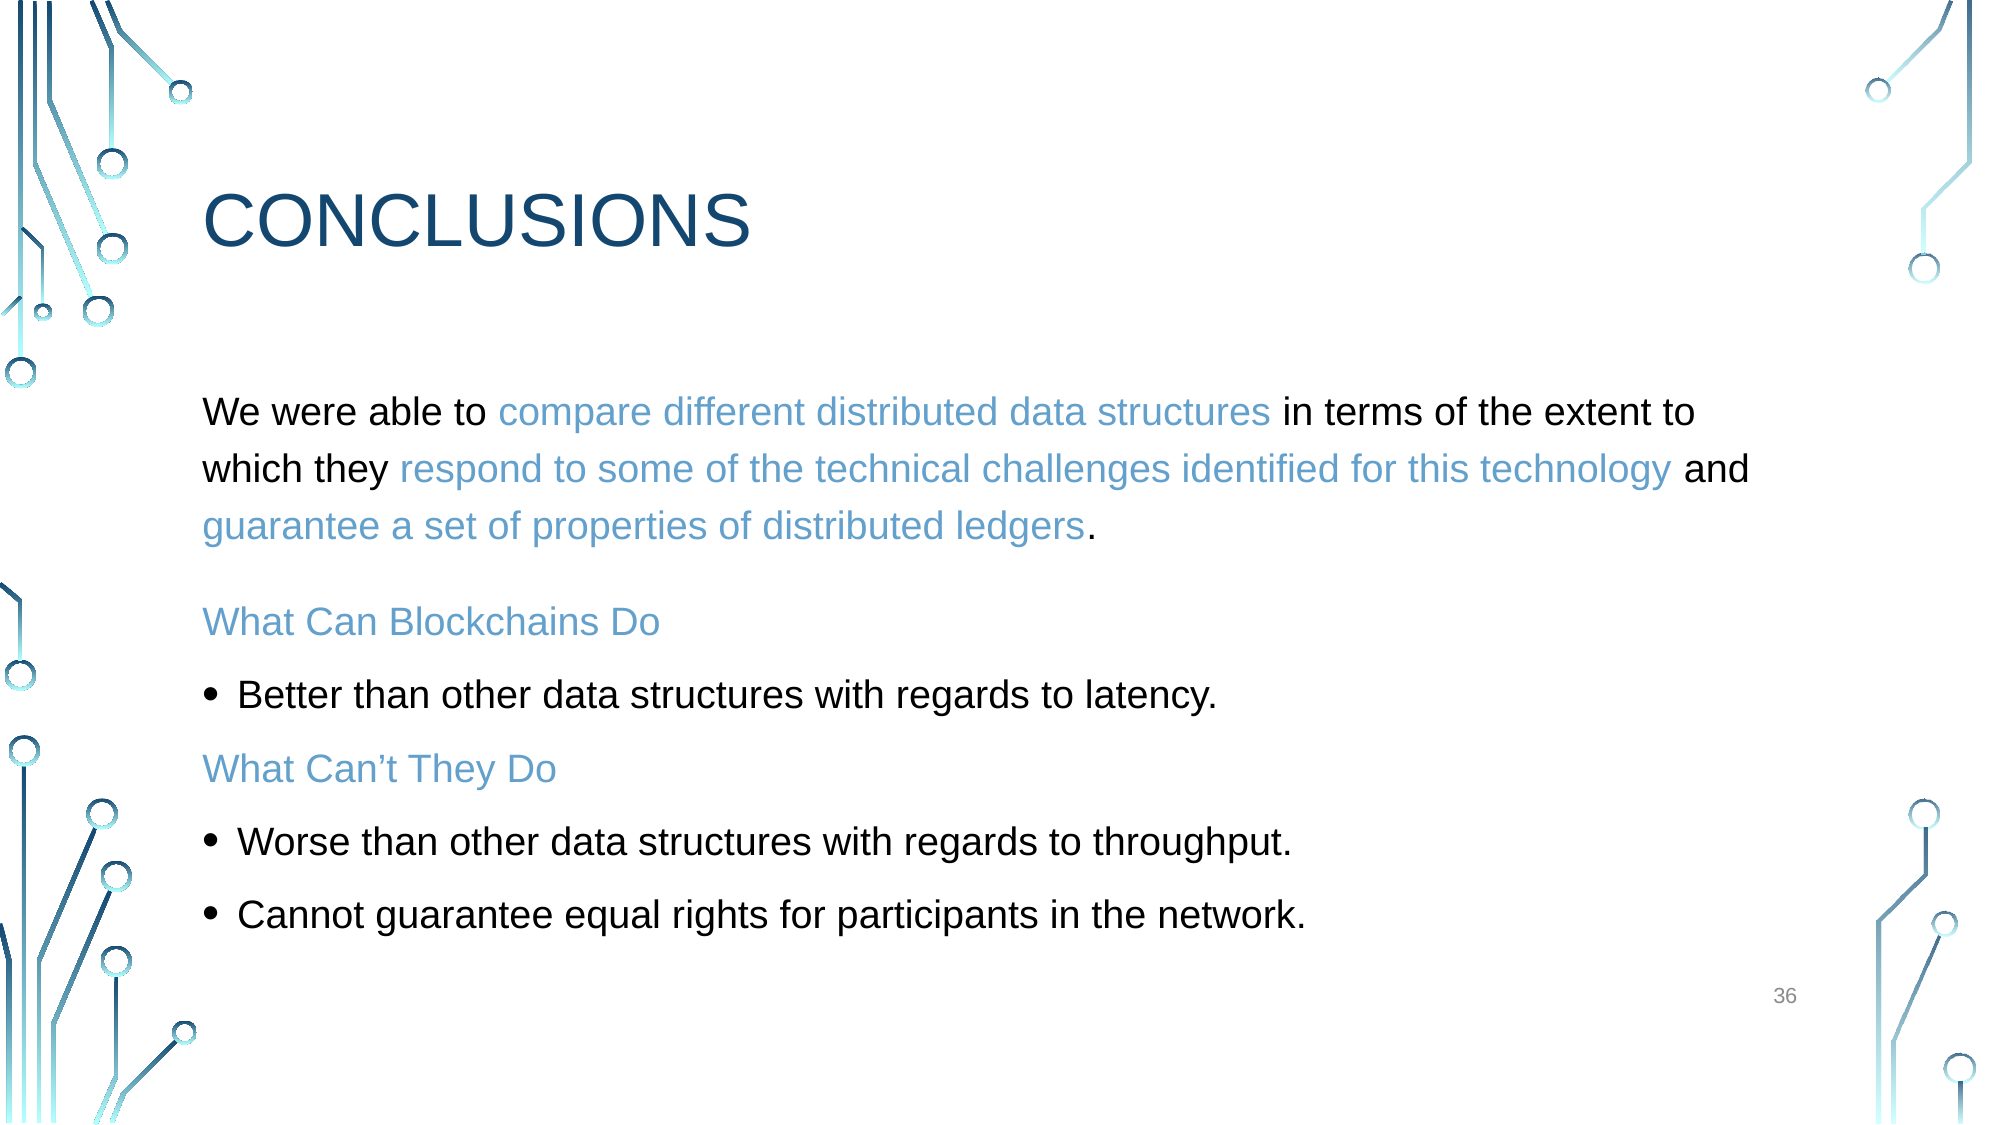

# Conclusions
We were able to compare different distributed data structures in terms of the extent to which they respond to some of the technical challenges identified for this technology and guarantee a set of properties of distributed ledgers.

What Can Blockchains Do
Better than other data structures with regards to latency.
What Can’t They Do
Worse than other data structures with regards to throughput.
Cannot guarantee equal rights for participants in the network.
36